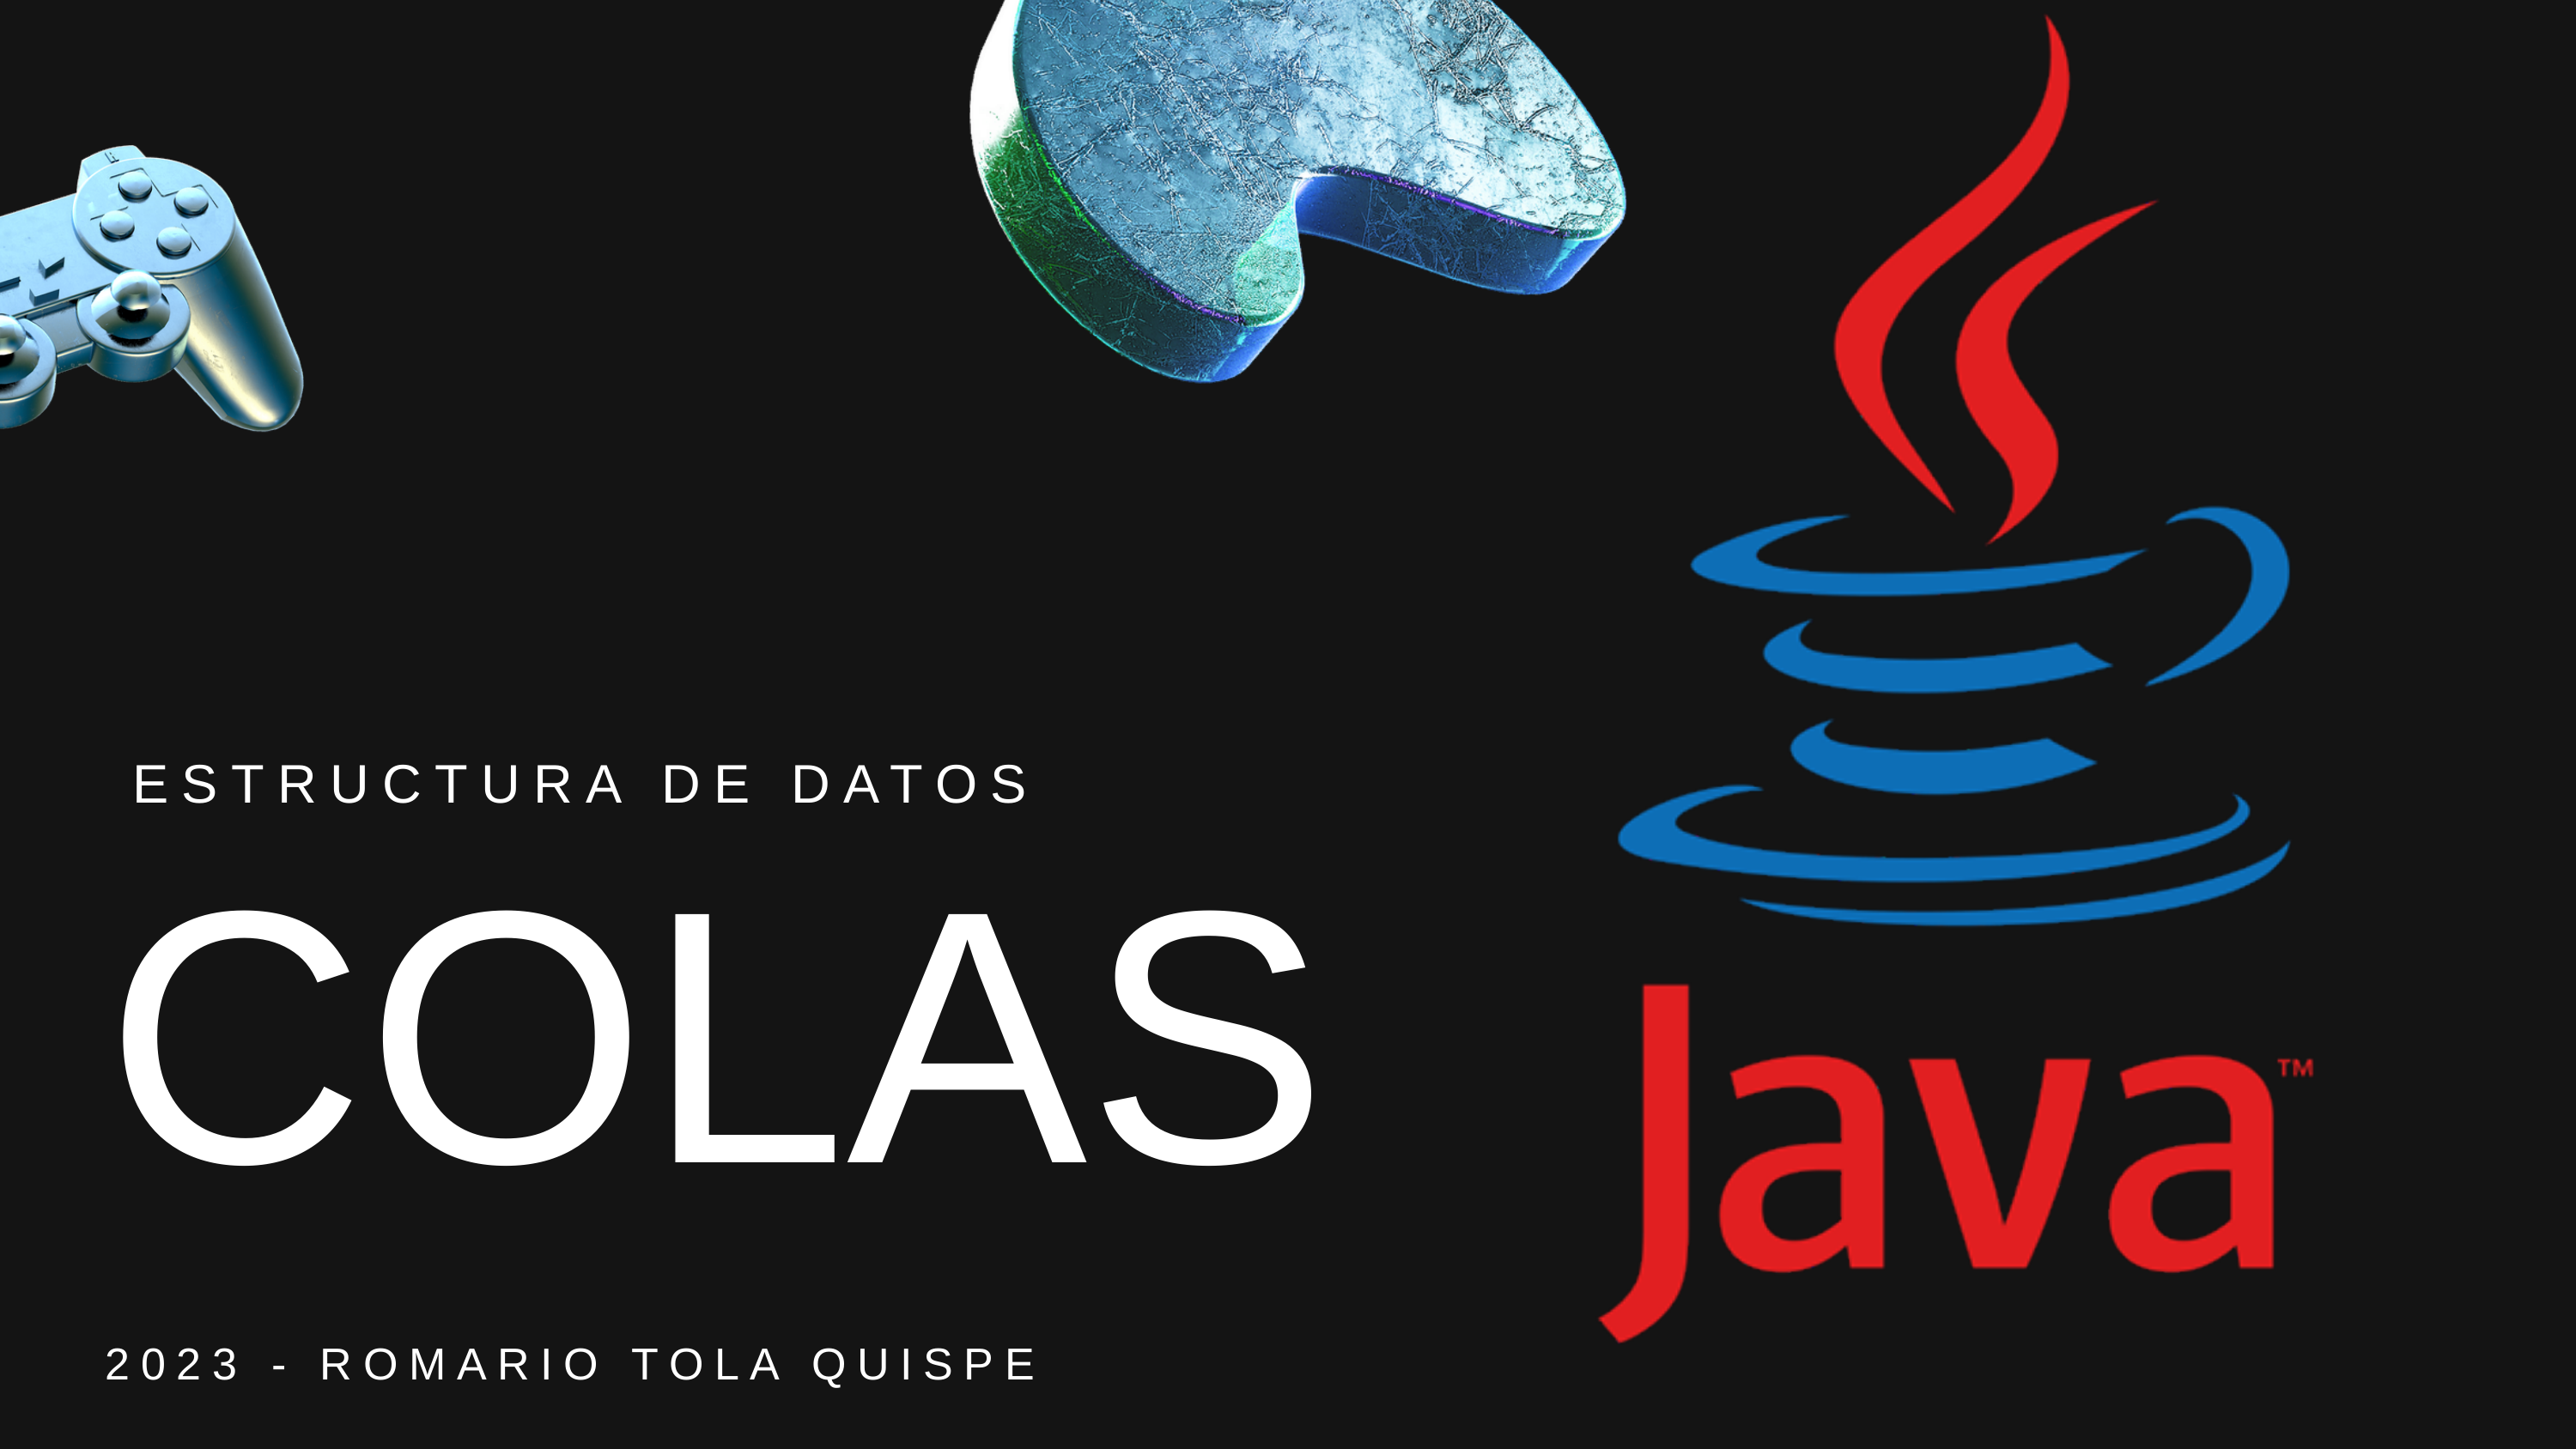

ESTRUCTURA DE DATOS
COLAS

2023 - ROMARIO TOLA QUISPE